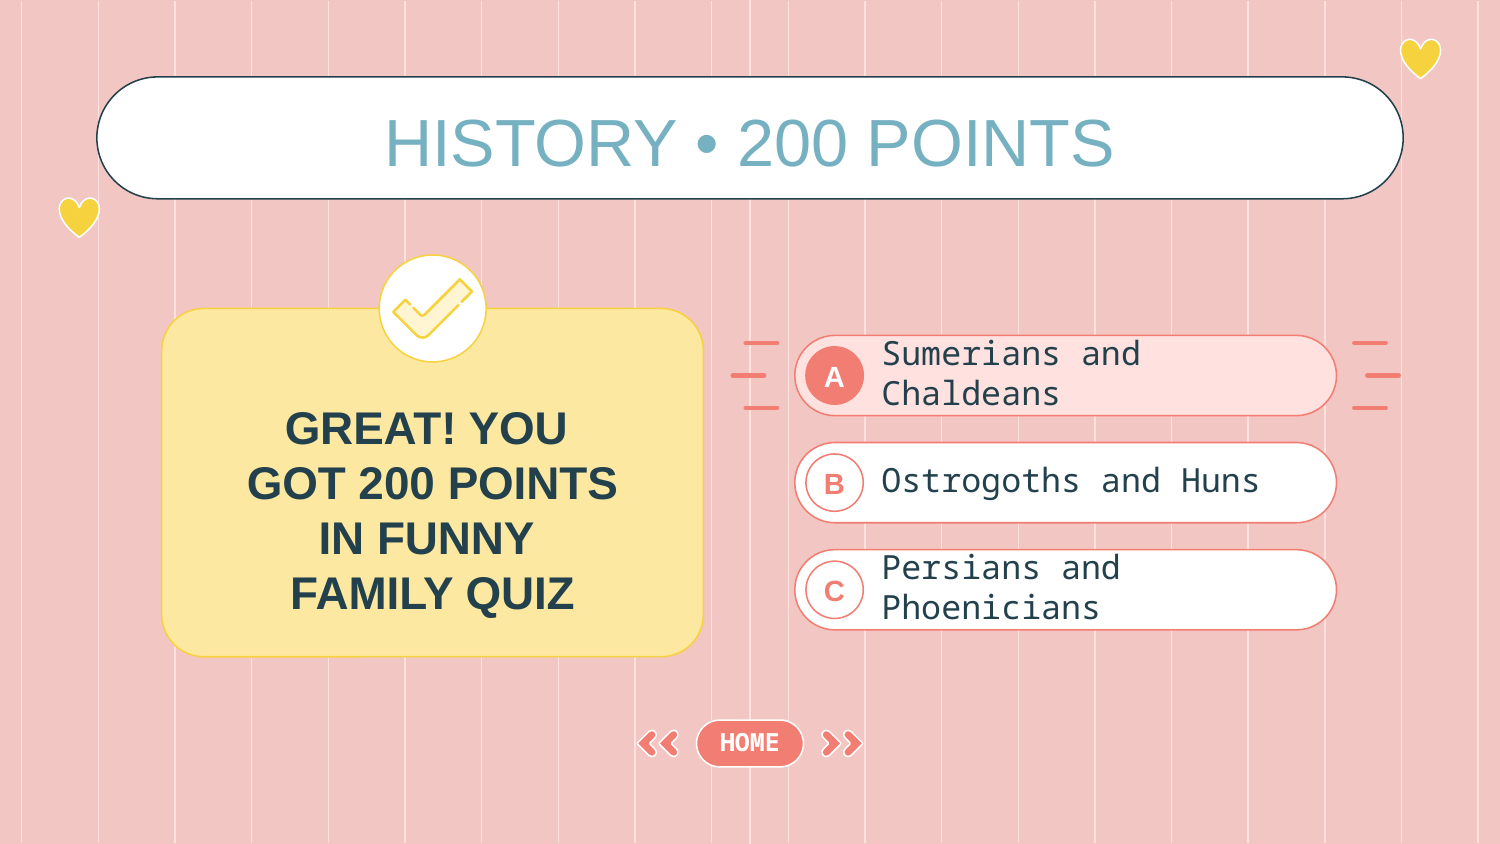

# HISTORY • 200 POINTS

GREAT! YOU
GOT 200 POINTS IN FUNNY
FAMILY QUIZ
Sumerians and Chaldeans
A
Ostrogoths and Huns
B
Persians and Phoenicians
C
HOME